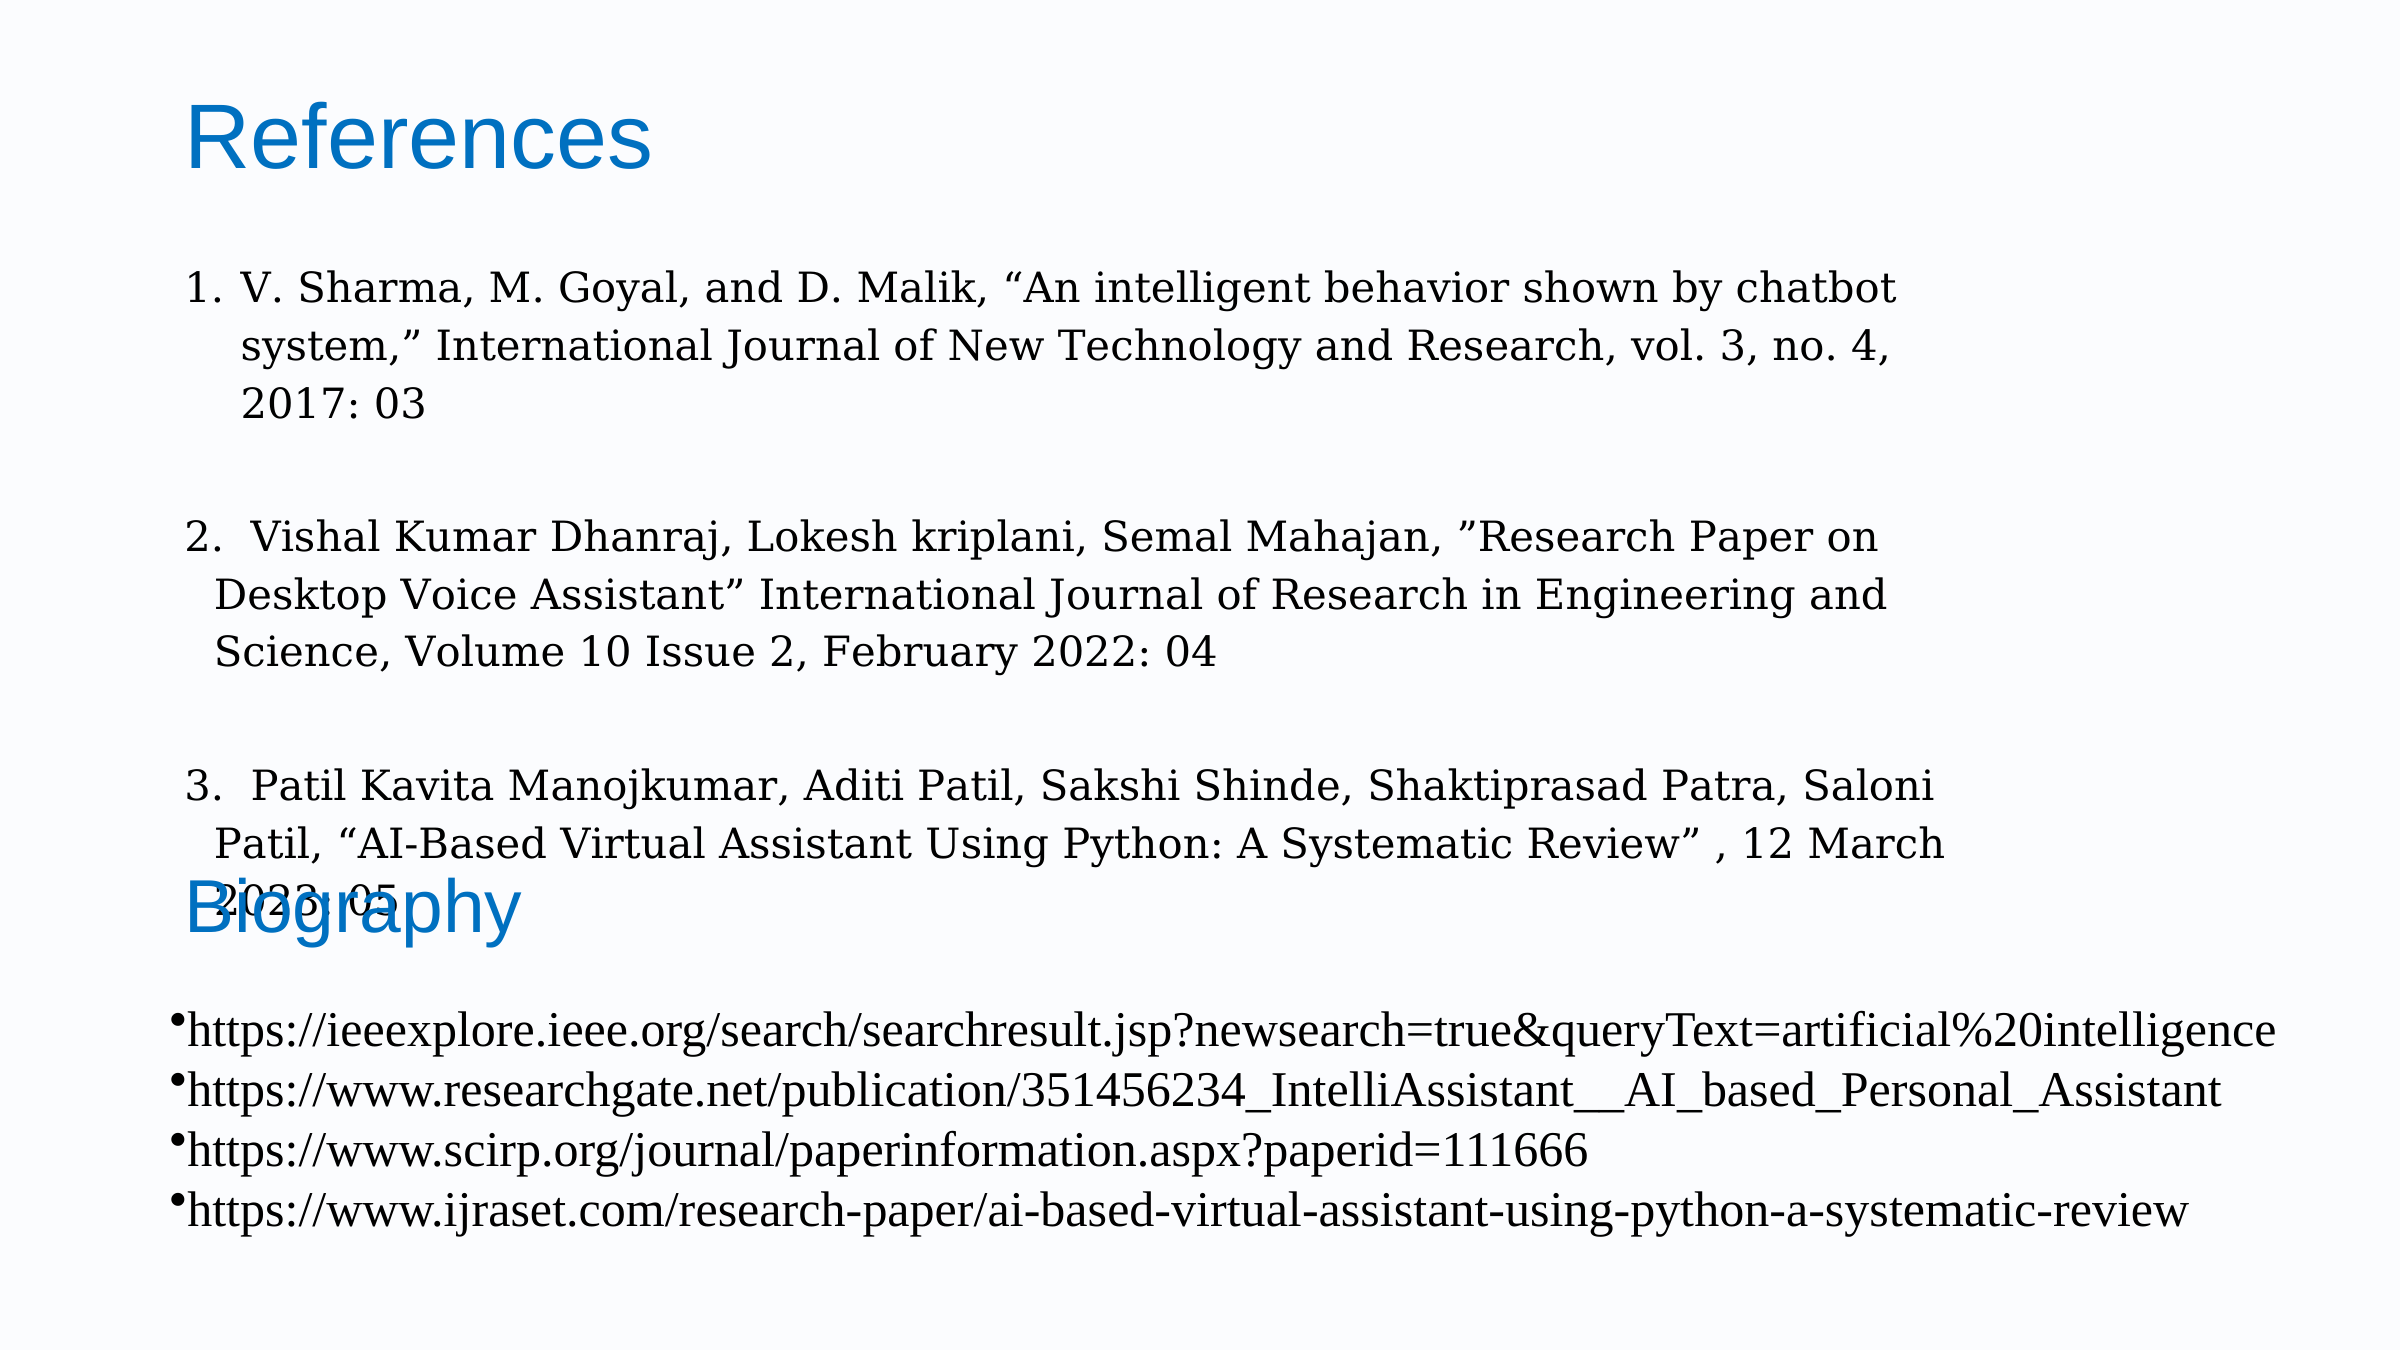

References

V. Sharma, M. Goyal, and D. Malik, “An intelligent behavior shown by chatbot system,” International Journal of New Technology and Research, vol. 3, no. 4, 2017: 03

2.  Vishal Kumar Dhanraj, Lokesh kriplani, Semal Mahajan, ”Research Paper on Desktop Voice Assistant” International Journal of Research in Engineering and Science, Volume 10 Issue 2, February 2022: 04

3.  Patil Kavita Manojkumar, Aditi Patil, Sakshi Shinde, Shaktiprasad Patra, Saloni Patil, “AI-Based Virtual Assistant Using Python: A Systematic Review” , 12 March 2023: 05

Biography

https://ieeexplore.ieee.org/search/searchresult.jsp?newsearch=true&queryText=artificial%20intelligence
https://www.researchgate.net/publication/351456234_IntelliAssistant__AI_based_Personal_Assistant
https://www.scirp.org/journal/paperinformation.aspx?paperid=111666
https://www.ijraset.com/research-paper/ai-based-virtual-assistant-using-python-a-systematic-review